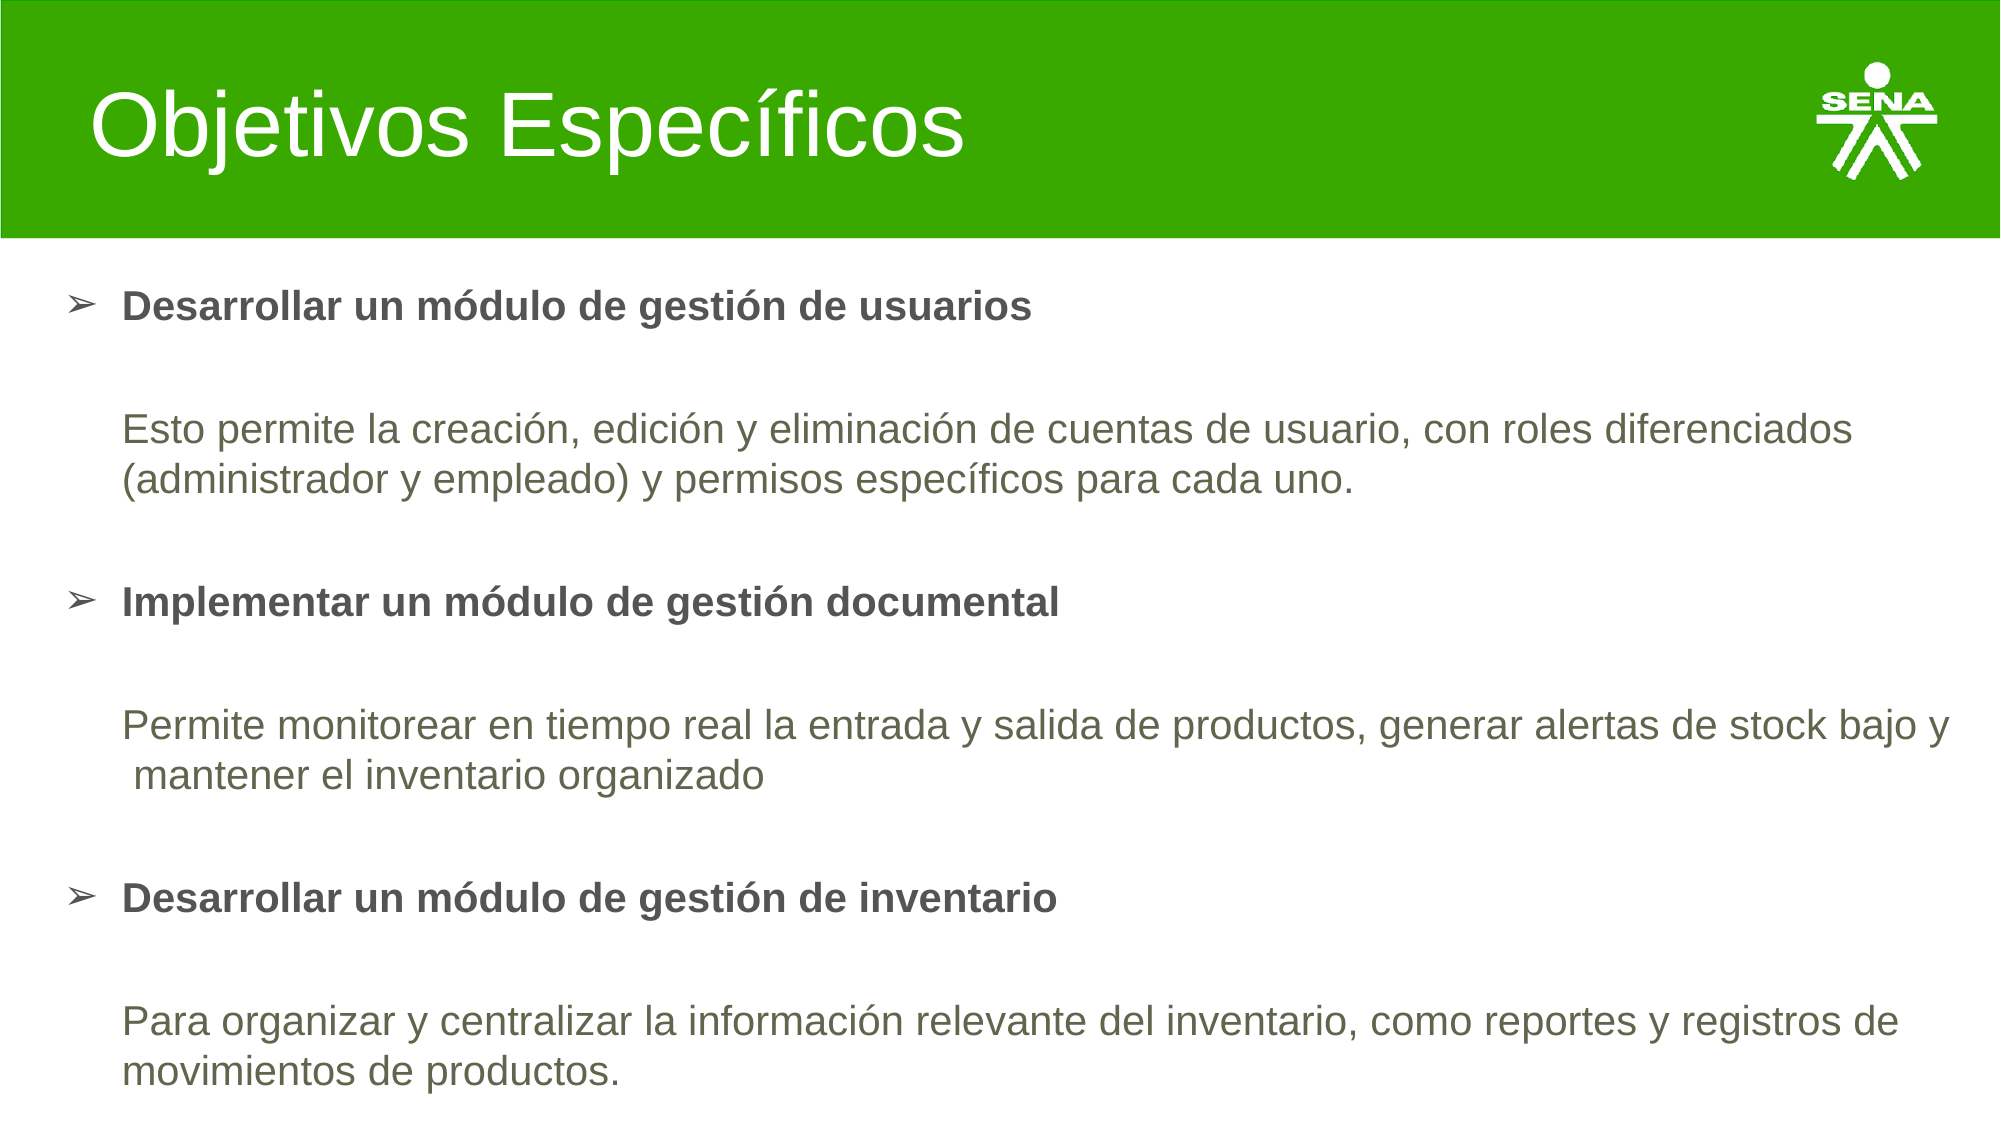

# Objetivos Específicos
Desarrollar un módulo de gestión de usuarios
Esto permite la creación, edición y eliminación de cuentas de usuario, con roles diferenciados (administrador y empleado) y permisos específicos para cada uno.
Implementar un módulo de gestión documental
Permite monitorear en tiempo real la entrada y salida de productos, generar alertas de stock bajo y  mantener el inventario organizado
Desarrollar un módulo de gestión de inventario
Para organizar y centralizar la información relevante del inventario, como reportes y registros de movimientos de productos.